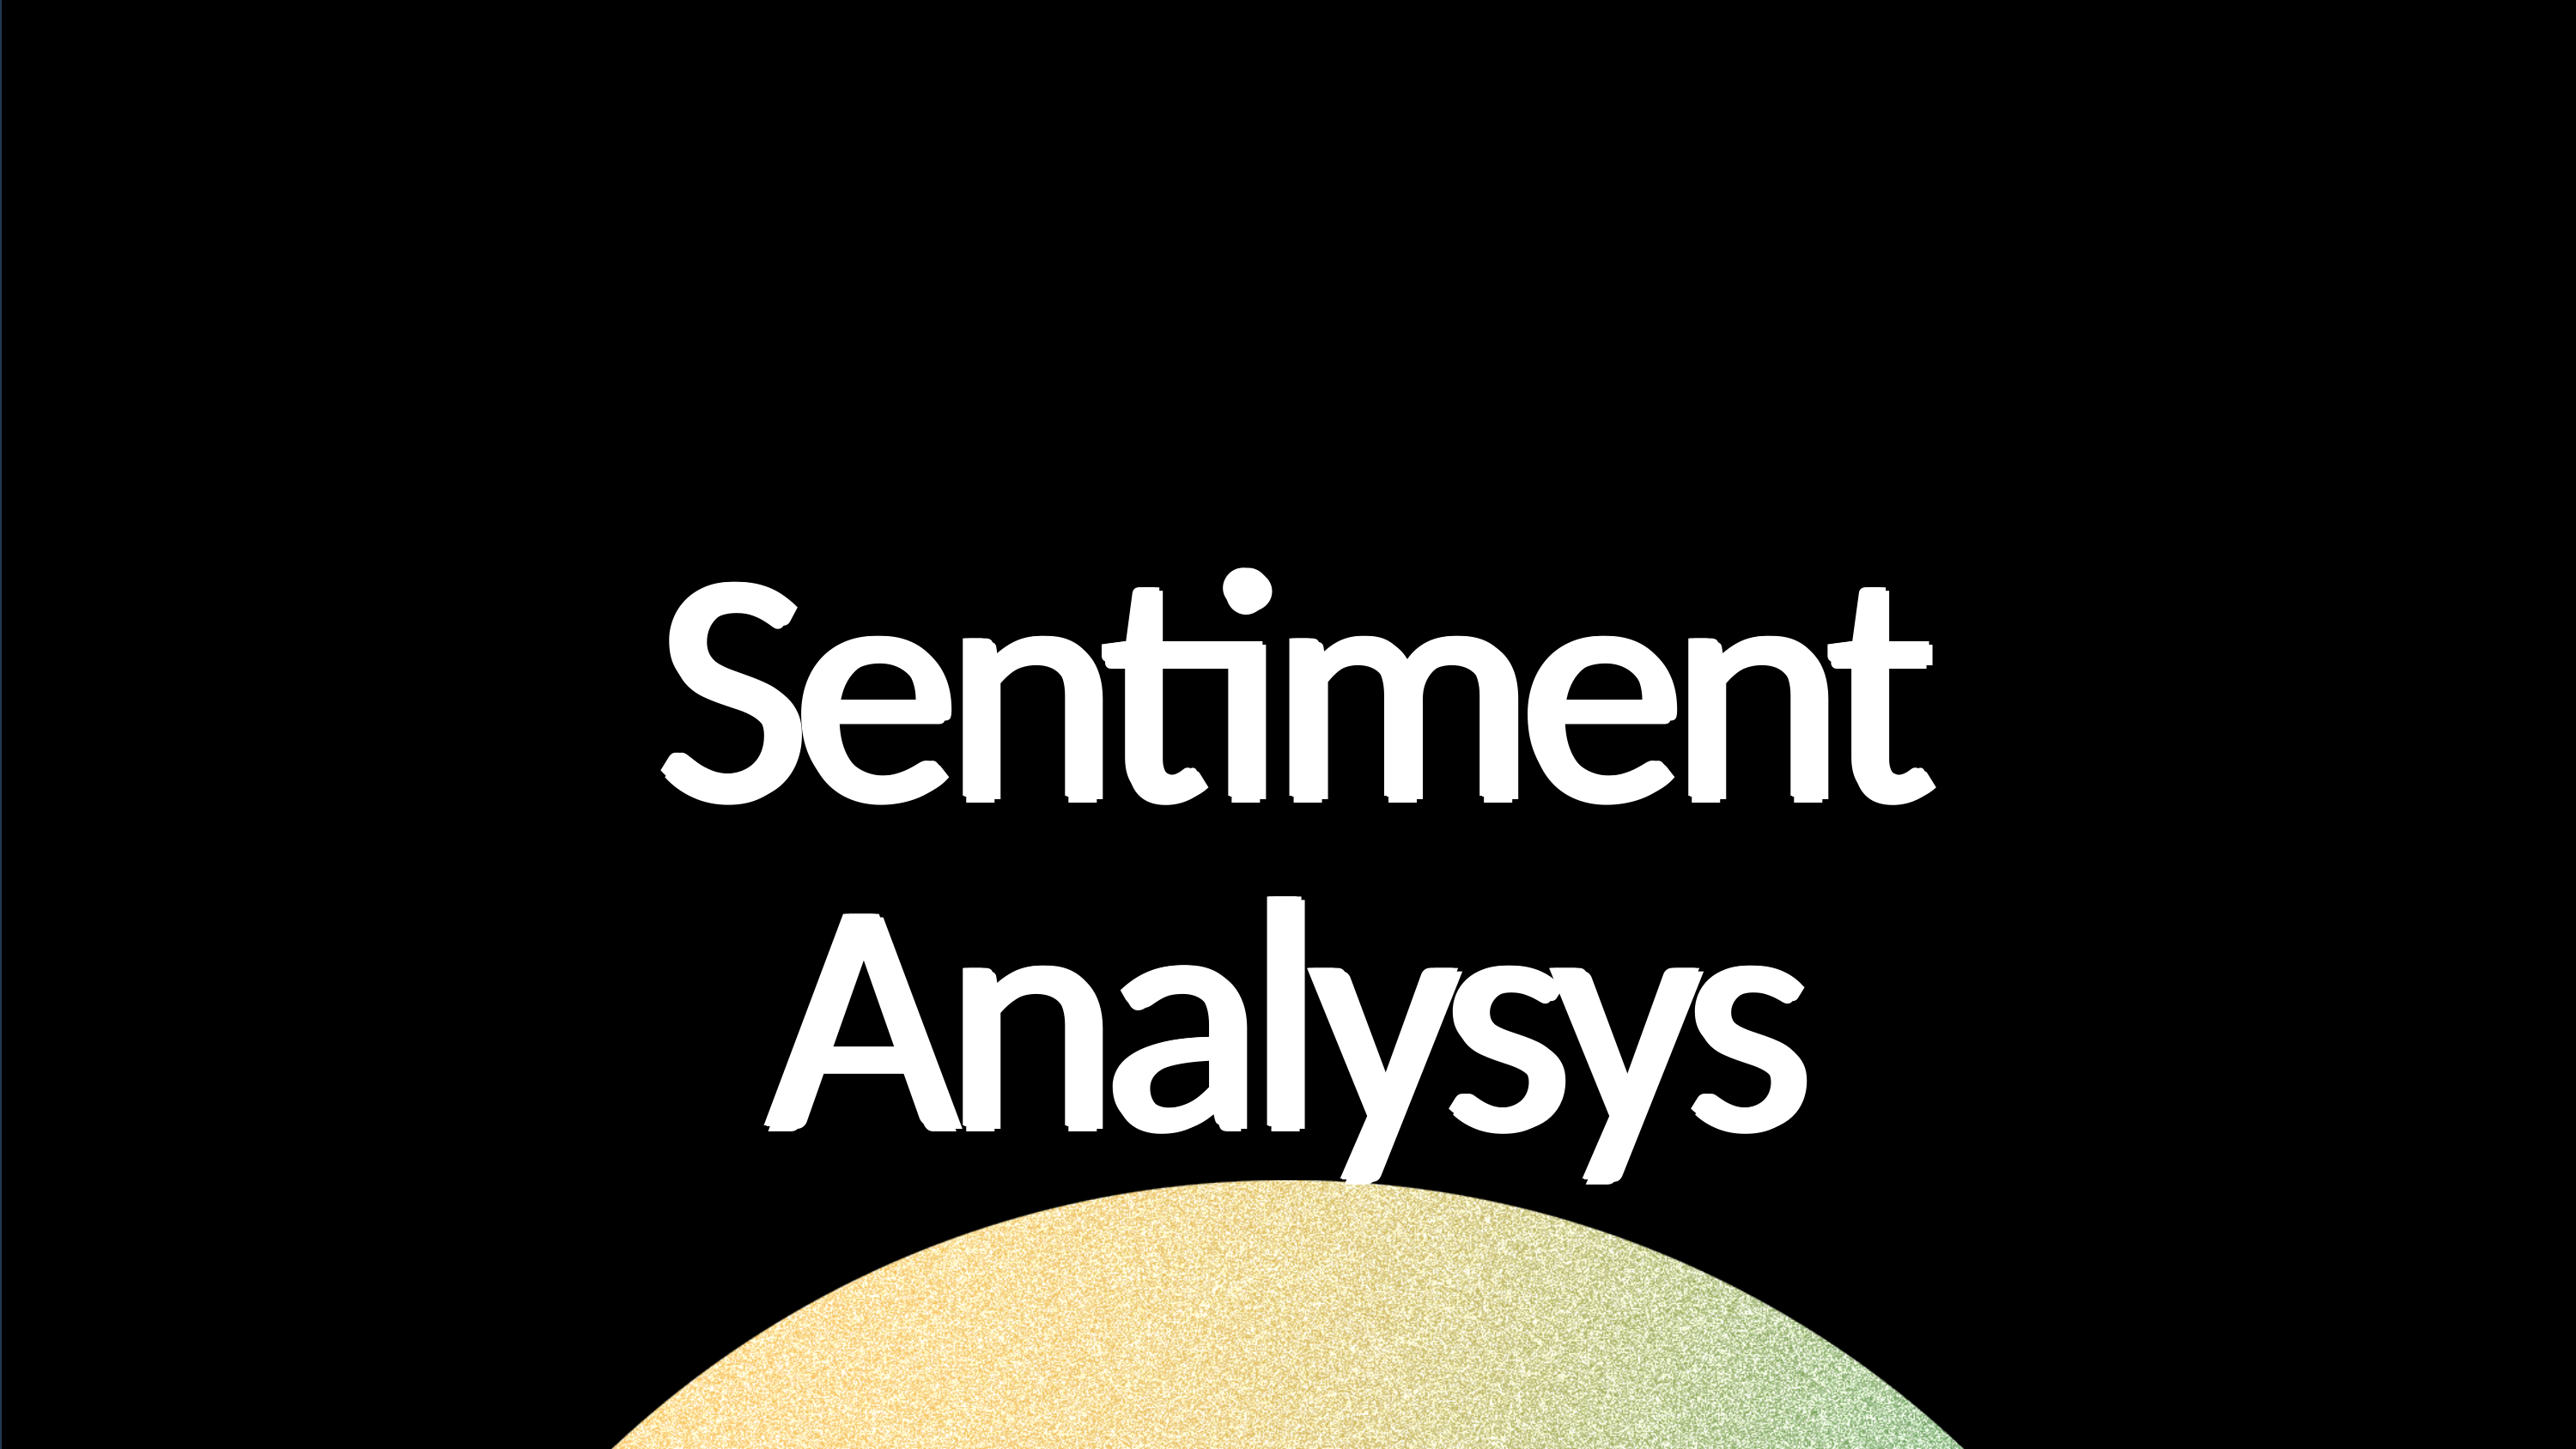

Sentiment Analysys
Sentiment Analysys
Sentiment Analysys
Sentiment Analysys
Sentiment Analysys
Sentiment Analysys